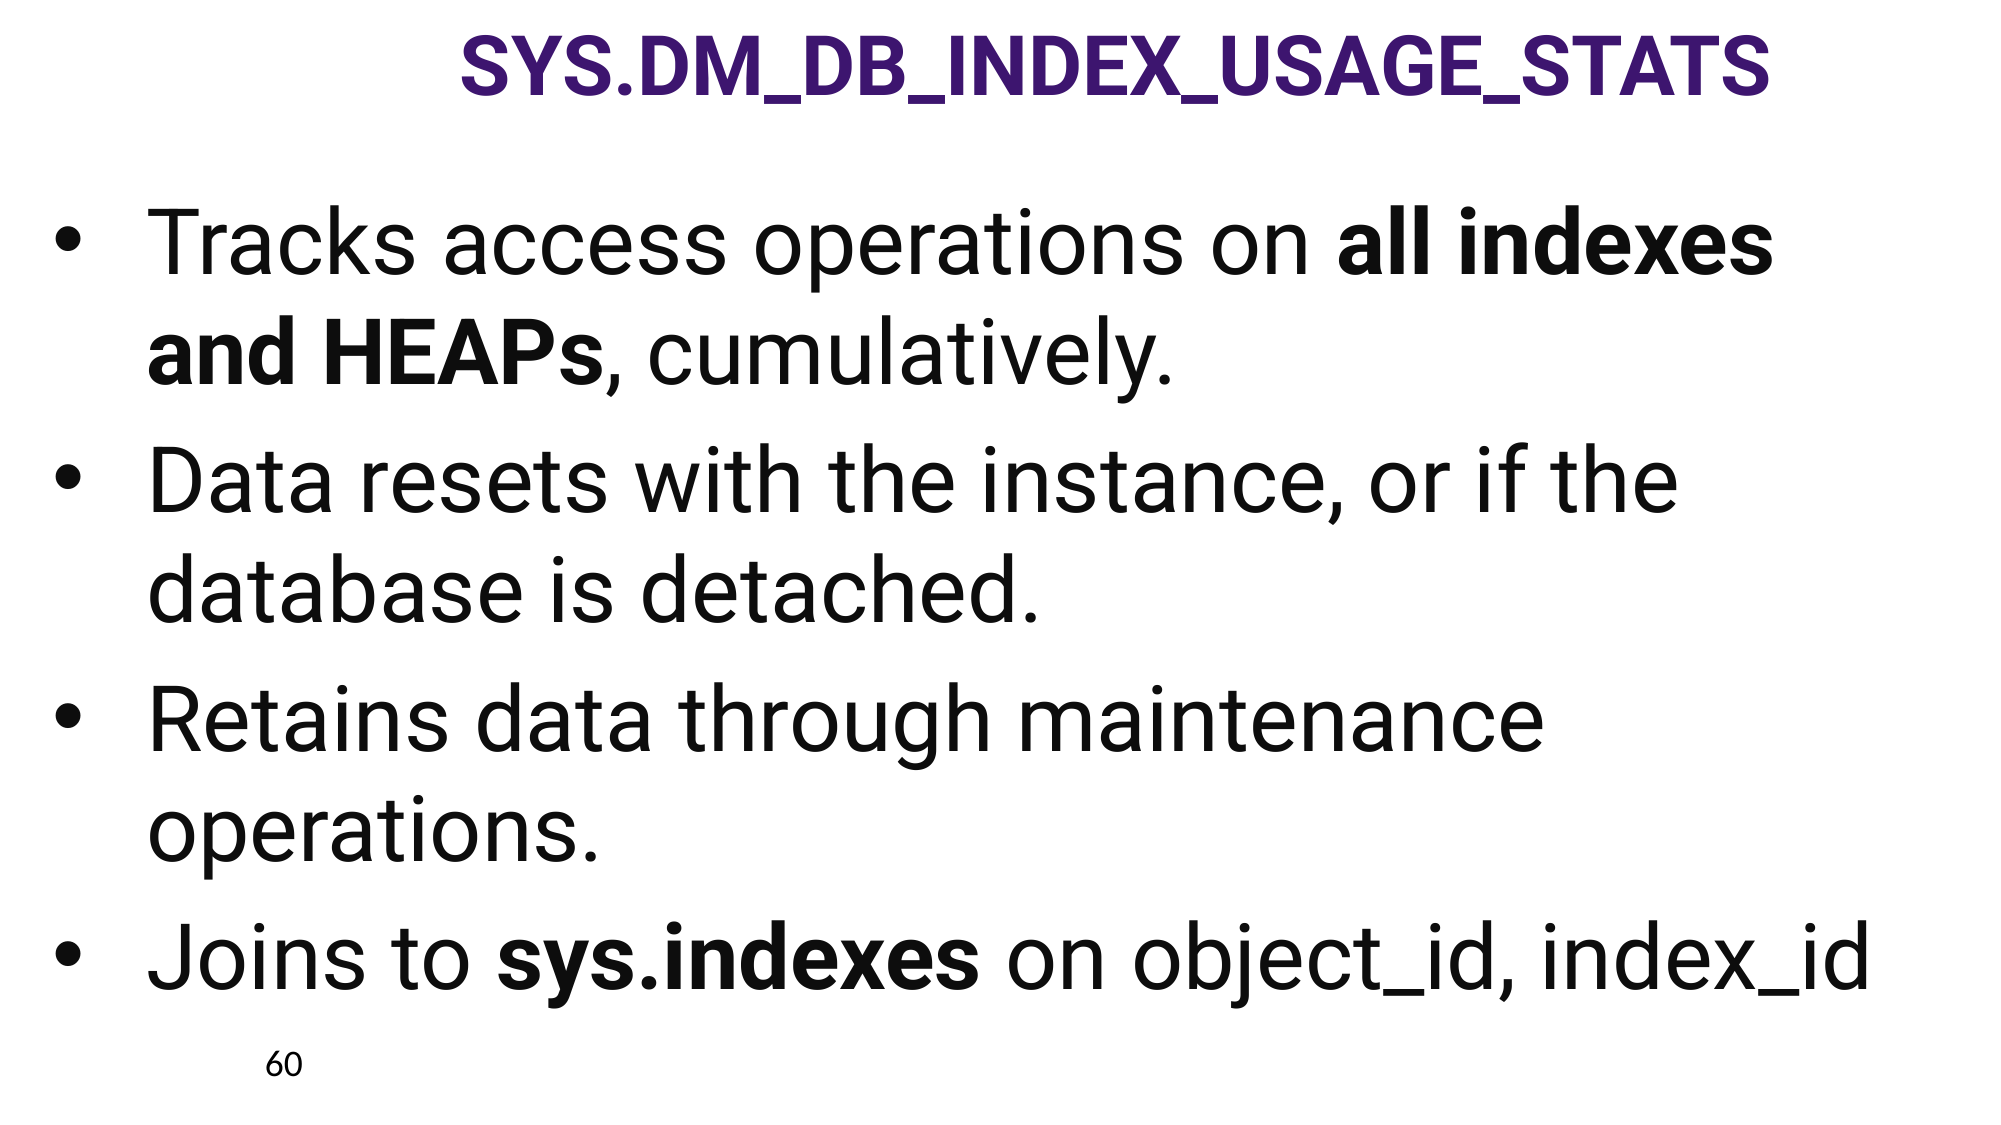

# sys.dm_db_index_usage_stats
Tracks access operations on all indexes and HEAPs, cumulatively.
Data resets with the instance, or if the database is detached.
Retains data through maintenance operations.
Joins to sys.indexes on object_id, index_id
60